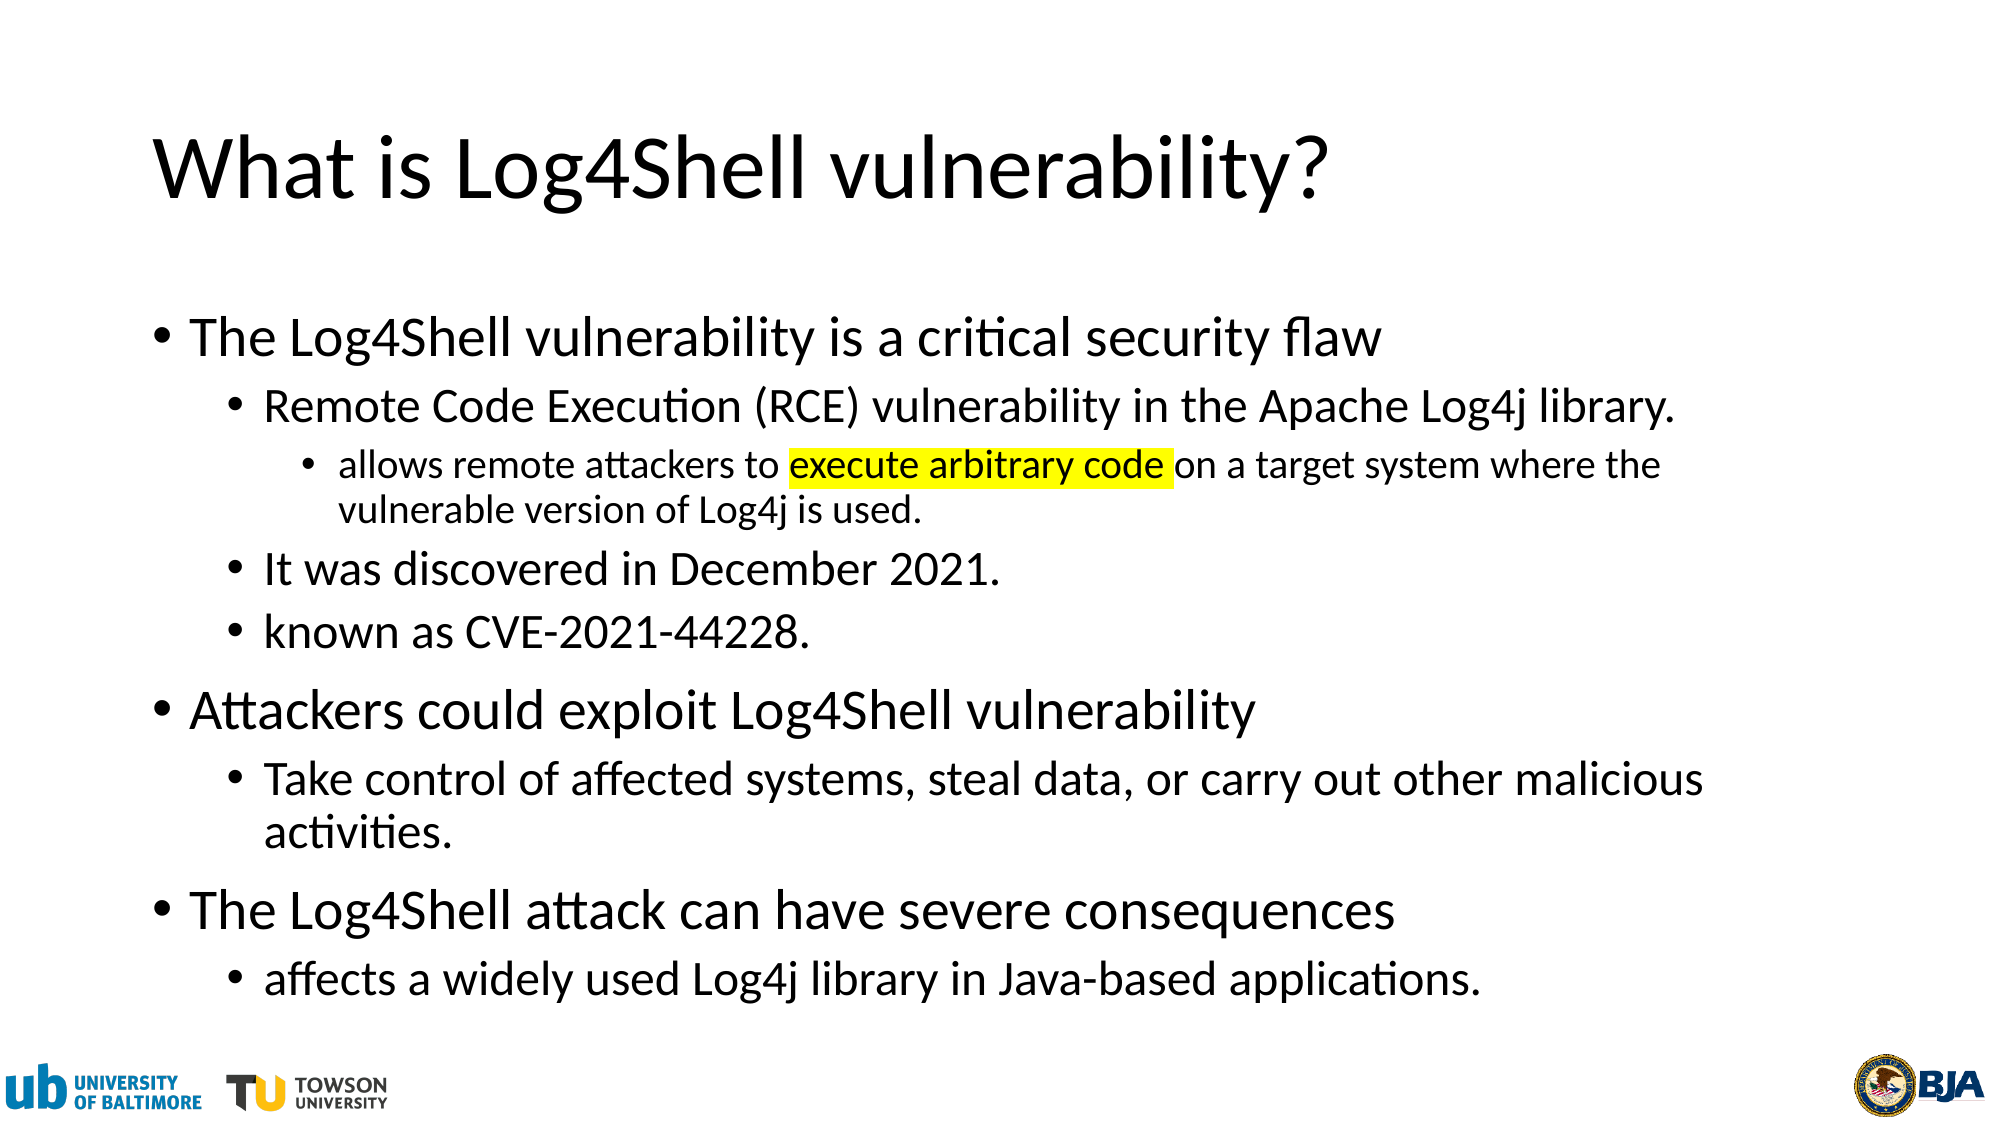

# What is Log4Shell vulnerability?
The Log4Shell vulnerability is a critical security flaw
Remote Code Execution (RCE) vulnerability in the Apache Log4j library.
allows remote attackers to execute arbitrary code on a target system where the vulnerable version of Log4j is used.
It was discovered in December 2021.
known as CVE-2021-44228.
Attackers could exploit Log4Shell vulnerability
Take control of affected systems, steal data, or carry out other malicious activities.
The Log4Shell attack can have severe consequences
affects a widely used Log4j library in Java-based applications.